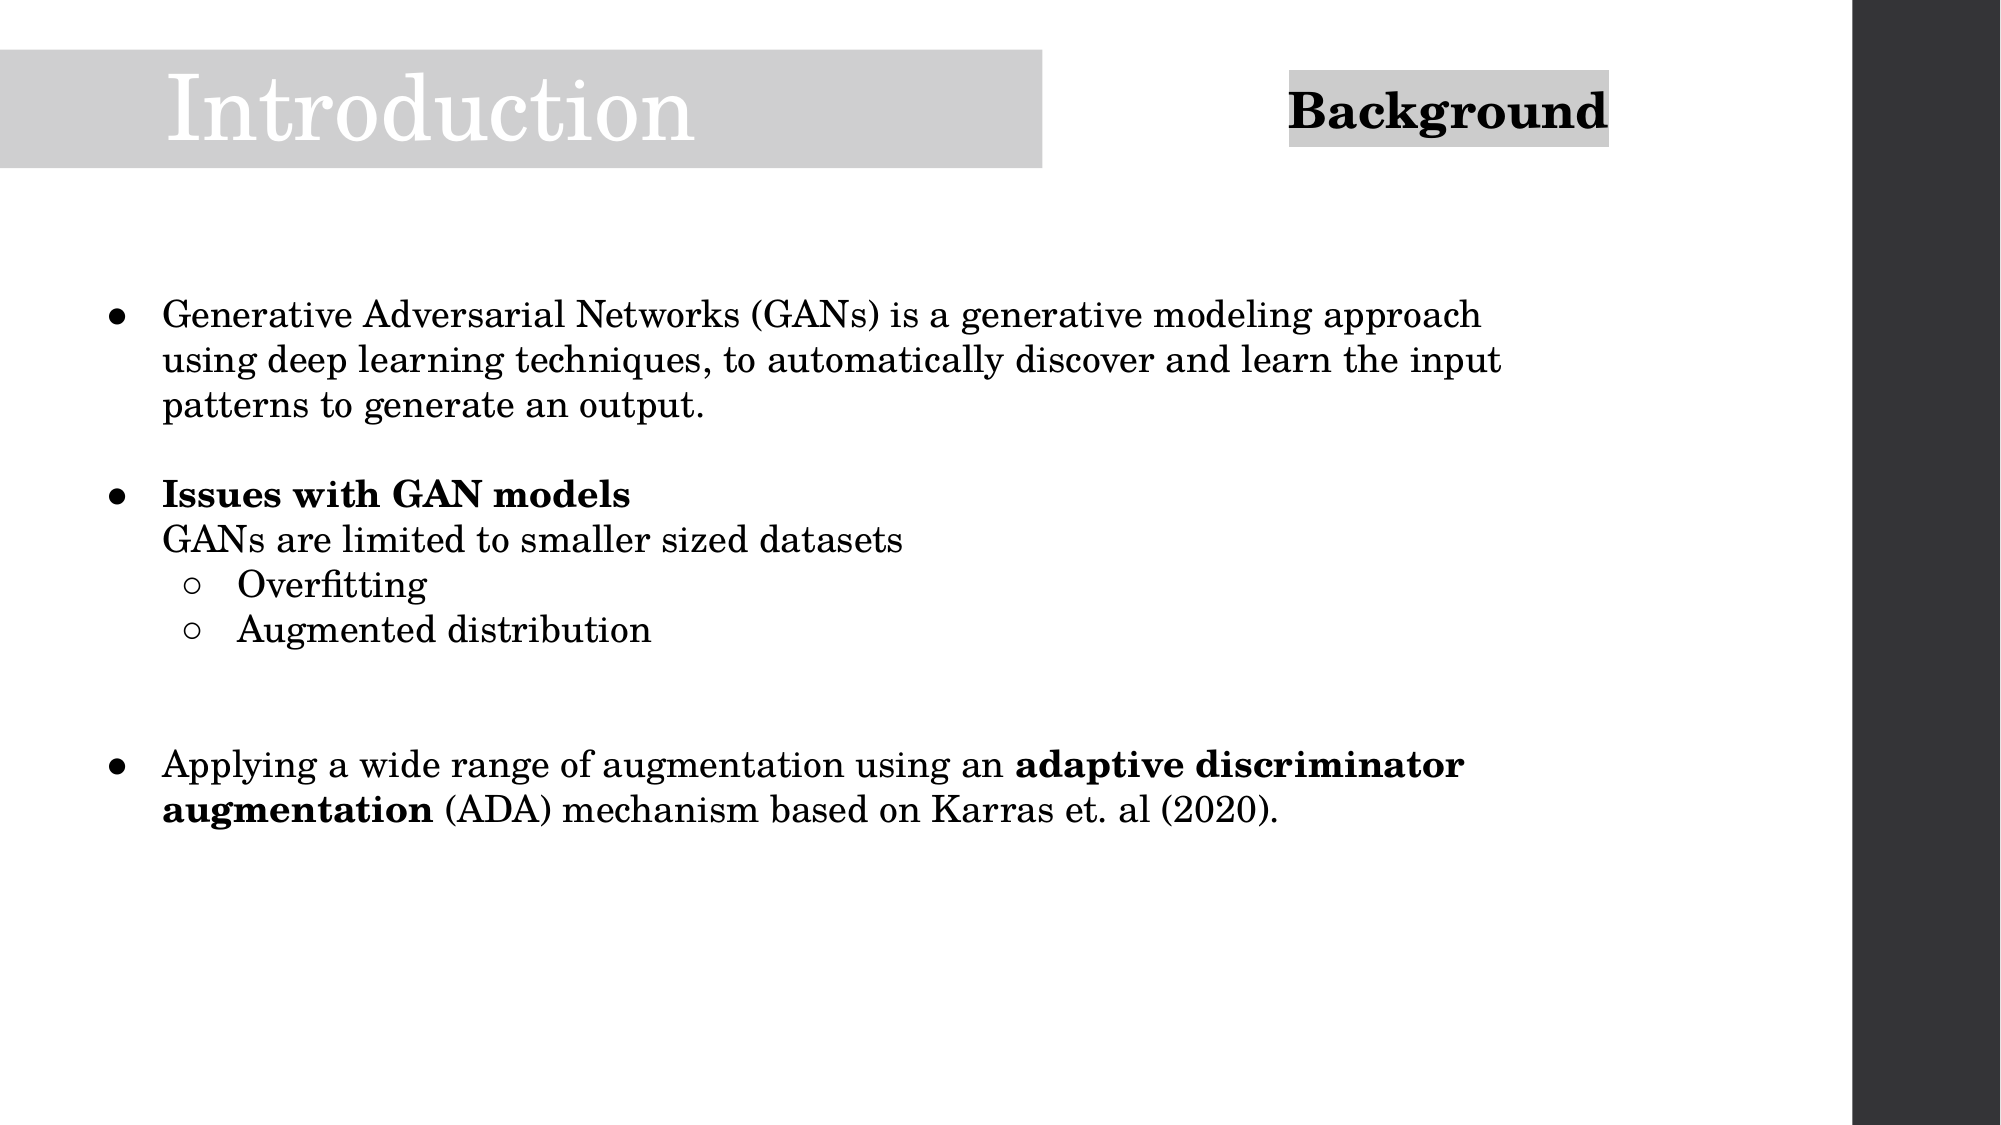

# Introduction
Background
Generative Adversarial Networks (GANs) is a generative modeling approach using deep learning techniques, to automatically discover and learn the input patterns to generate an output.

Issues with GAN models
GANs are limited to smaller sized datasets
Overfitting
Augmented distribution

Applying a wide range of augmentation using an adaptive discriminator augmentation (ADA) mechanism based on Karras et. al (2020).